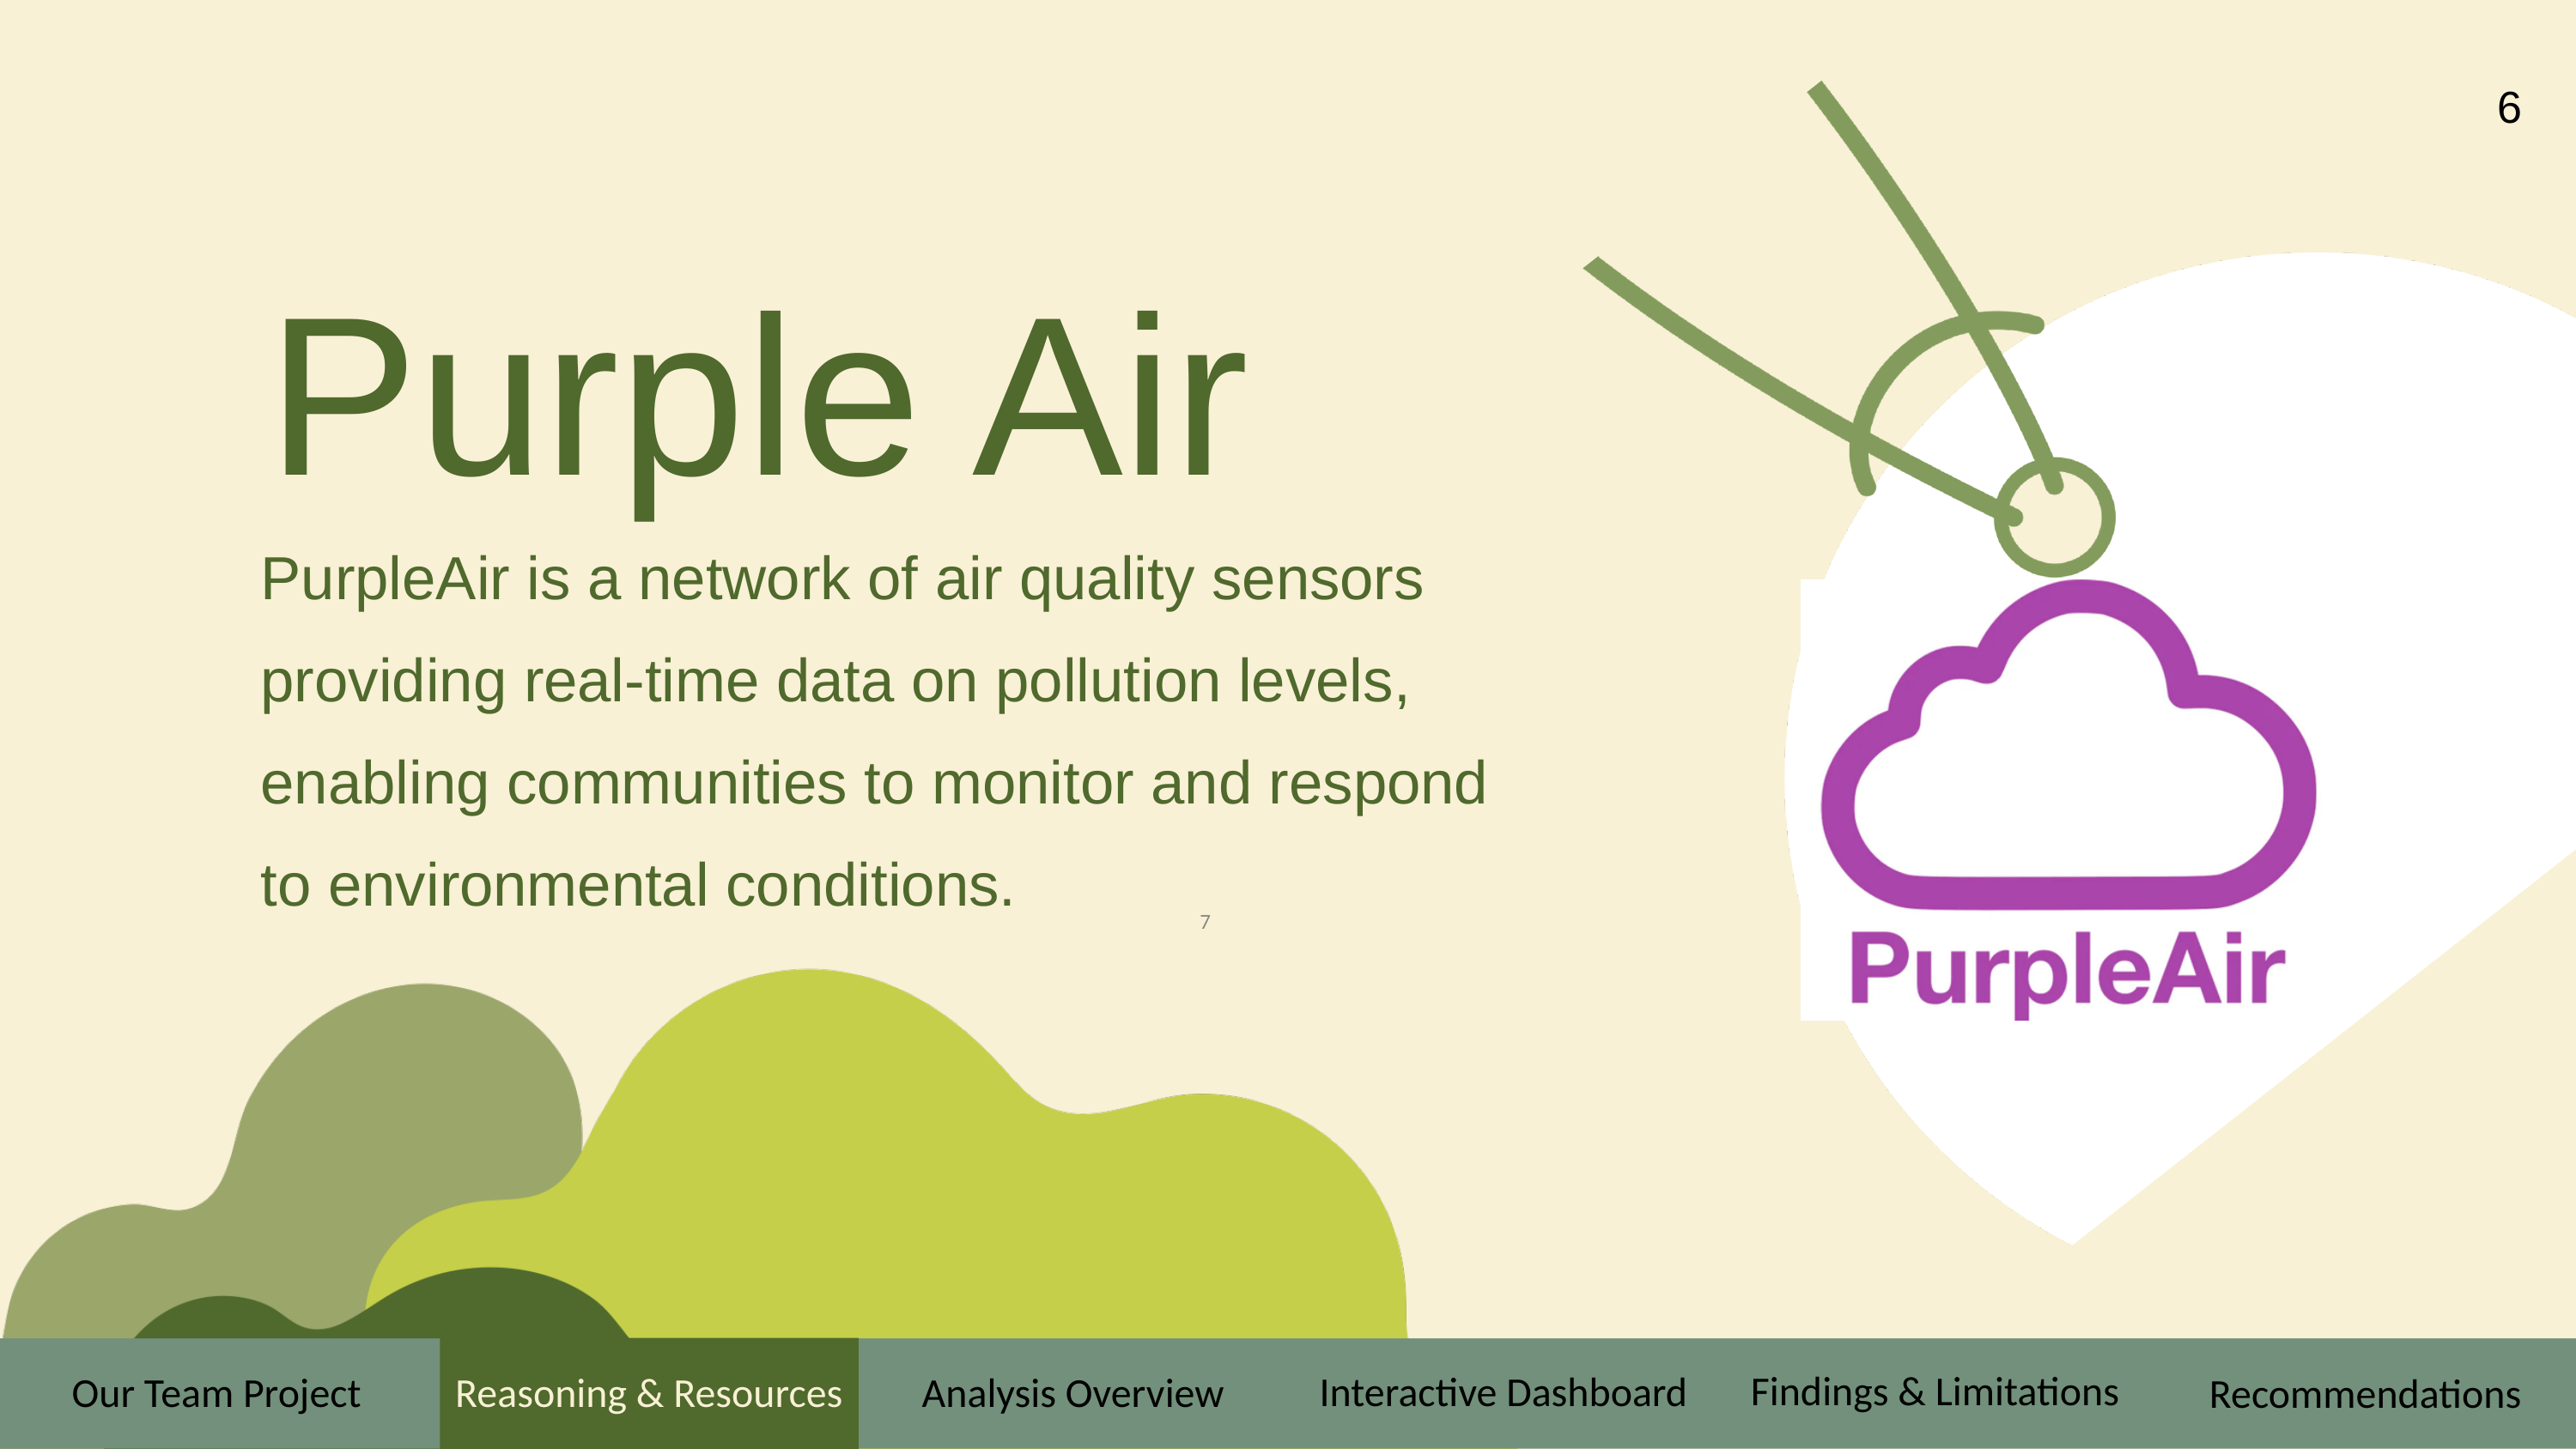

6
Purple Air
PurpleAir is a network of air quality sensors providing real-time data on pollution levels, enabling communities to monitor and respond to environmental conditions.

7

Findings & Limitations

Interactive Dashboard

Reasoning & Resources

Analysis Overview

Our Team Project

Recommendations